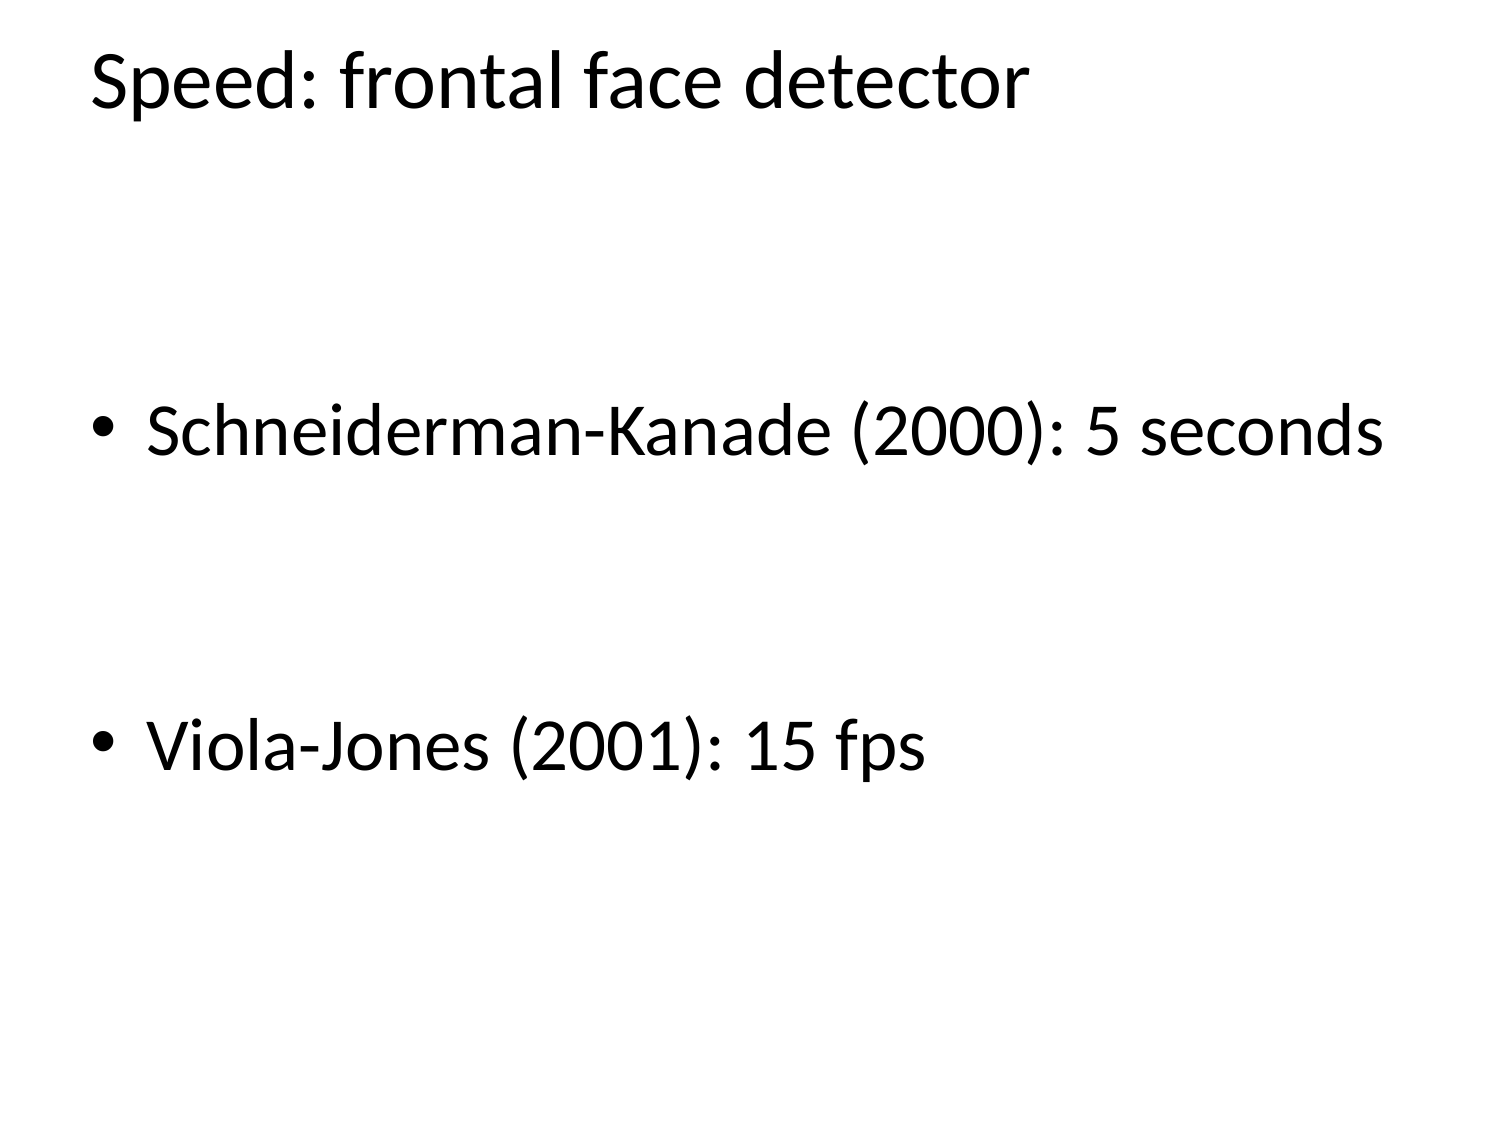

# Speed: frontal face detector

Schneiderman-Kanade (2000): 5 seconds

Viola-Jones (2001): 15 fps